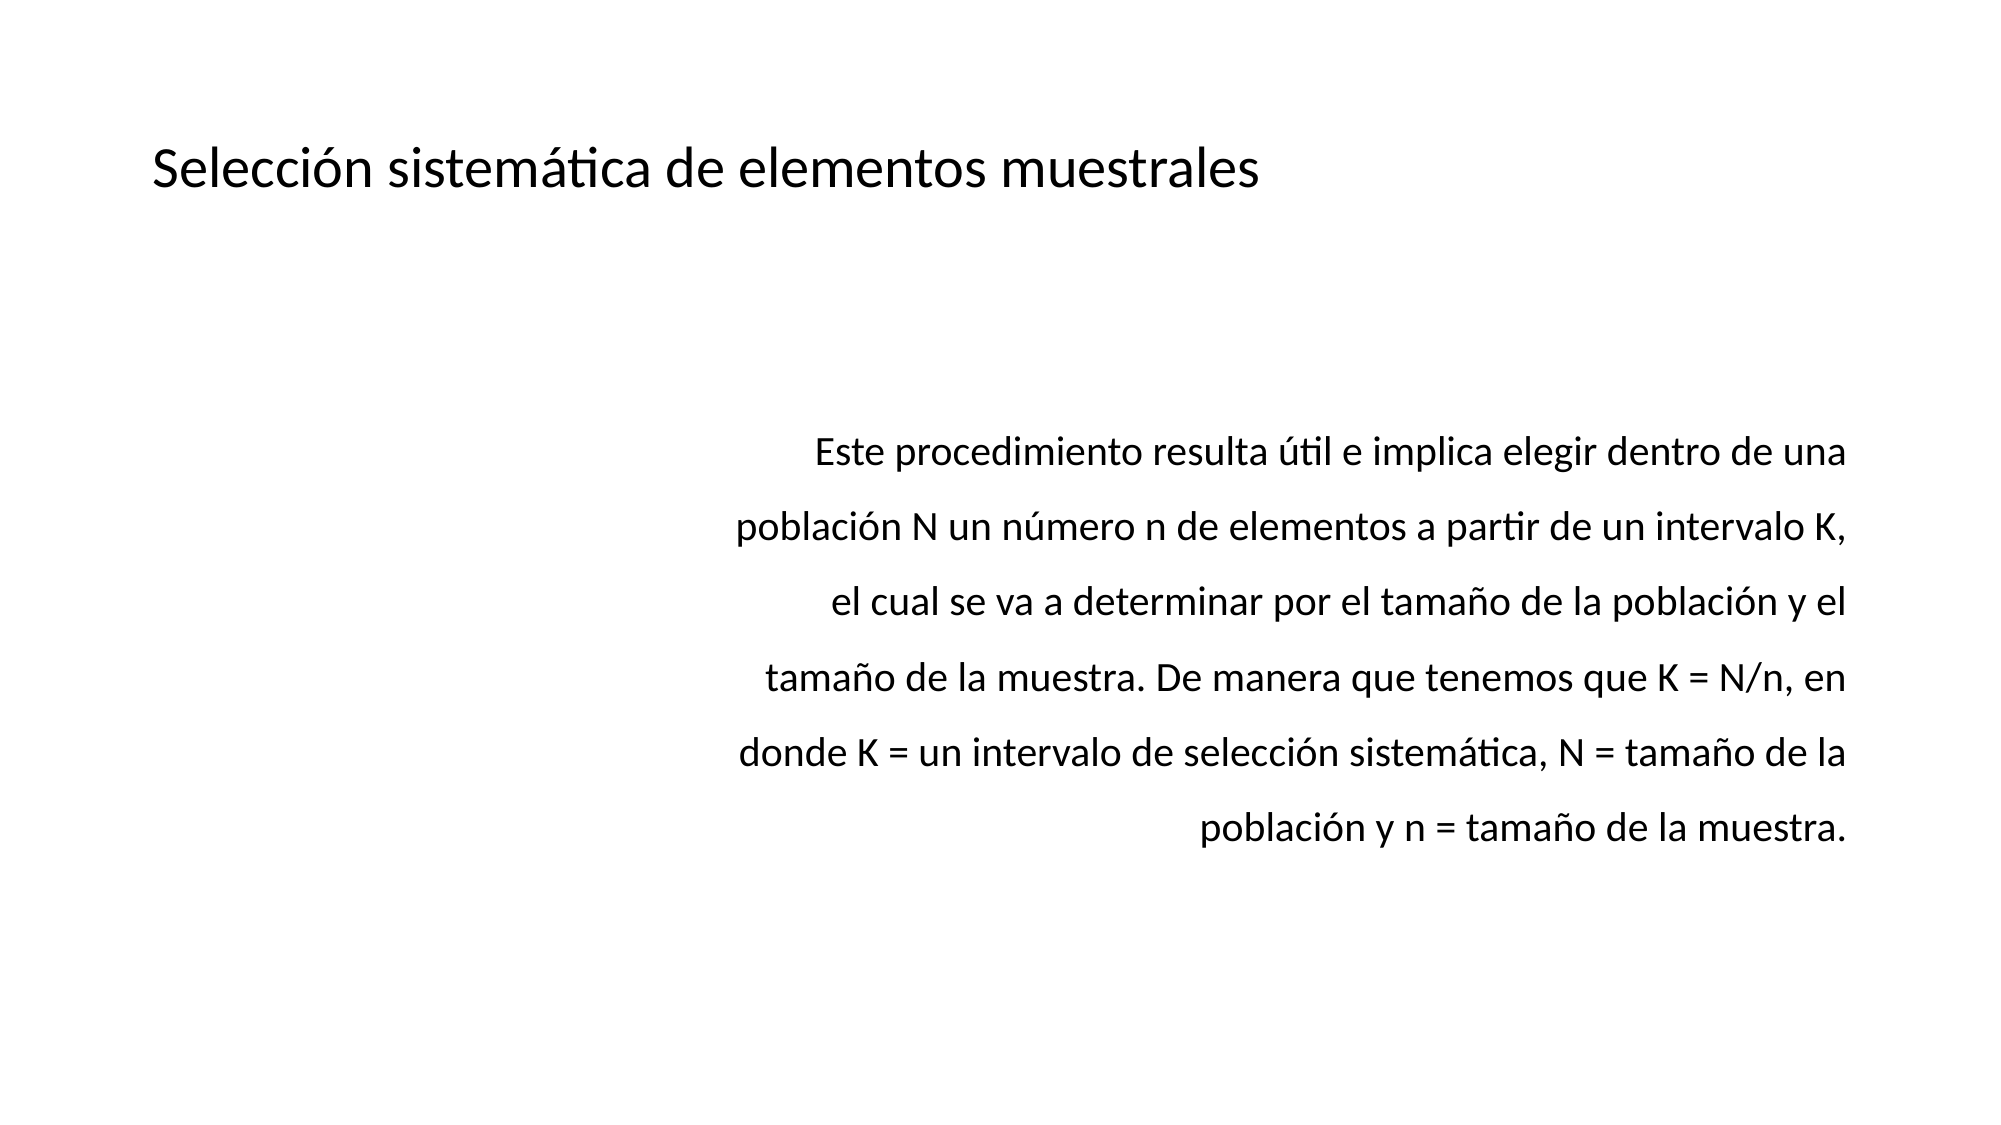

# Selección sistemática de elementos muestrales
Este procedimiento resulta útil e implica elegir dentro de una población N un número n de elementos a partir de un intervalo K, el cual se va a determinar por el tamaño de la población y el tamaño de la muestra. De manera que tenemos que K = N/n, en donde K = un intervalo de selección sistemática, N = tamaño de la población y n = tamaño de la muestra.